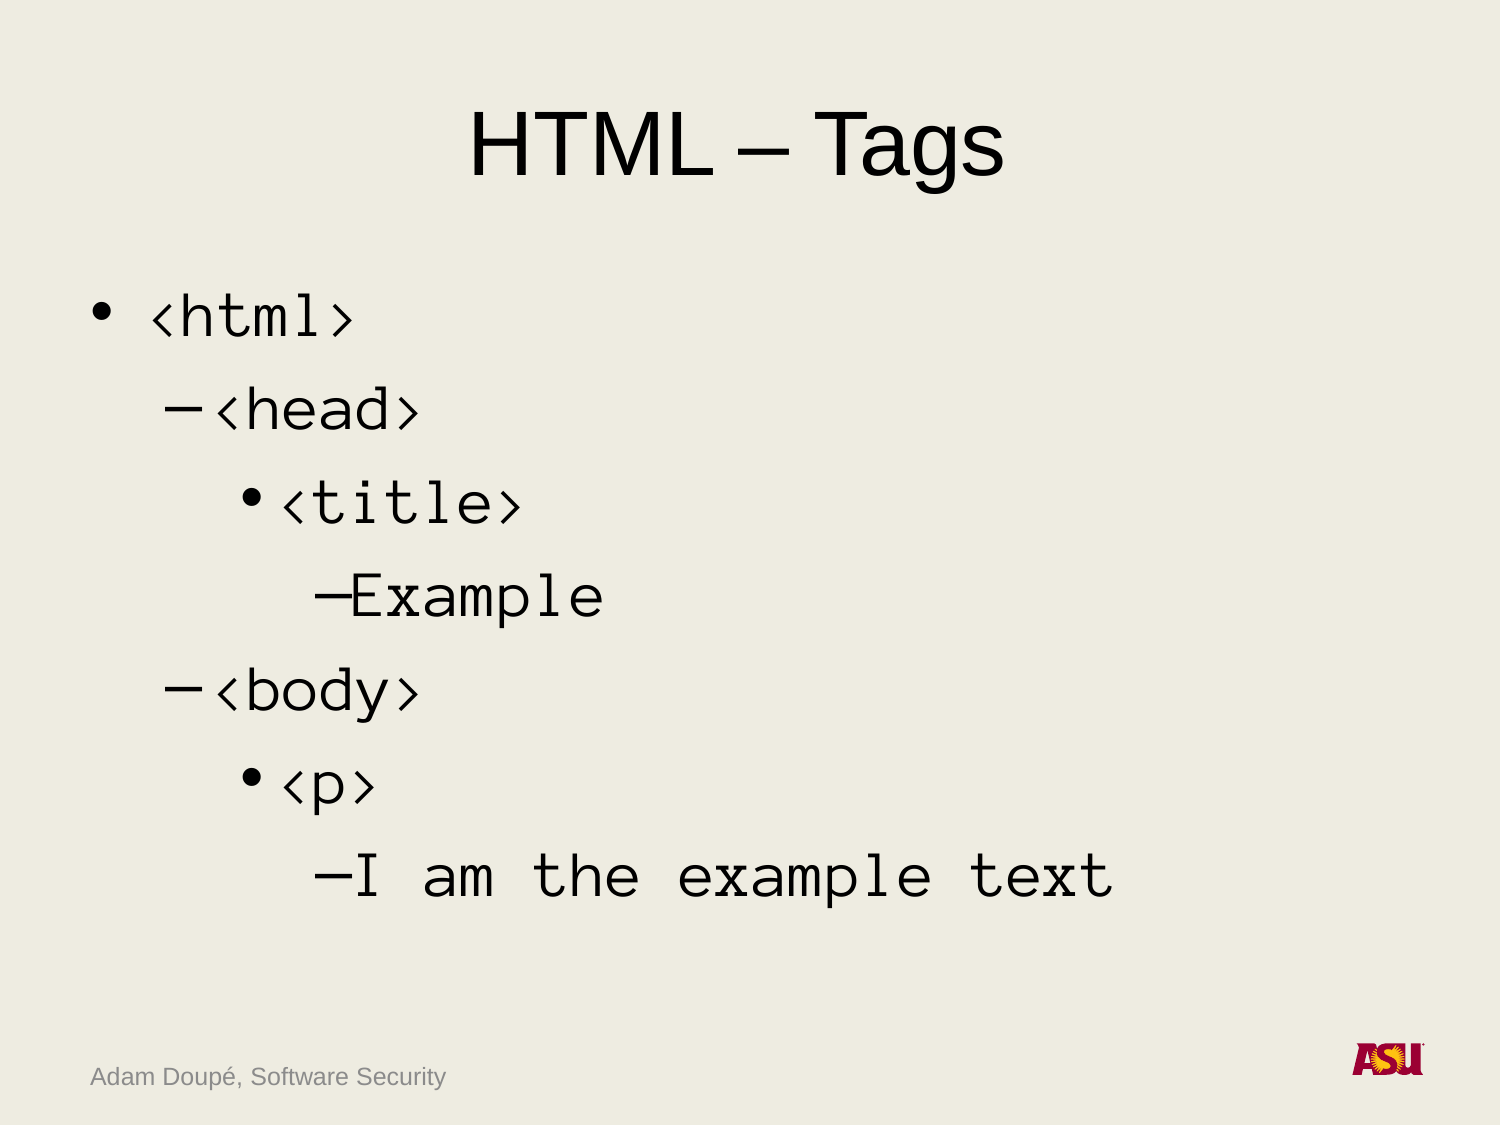

# HTML – Tags
<html>
<head>
<title>
Example
<body>
<p>
I am the example text